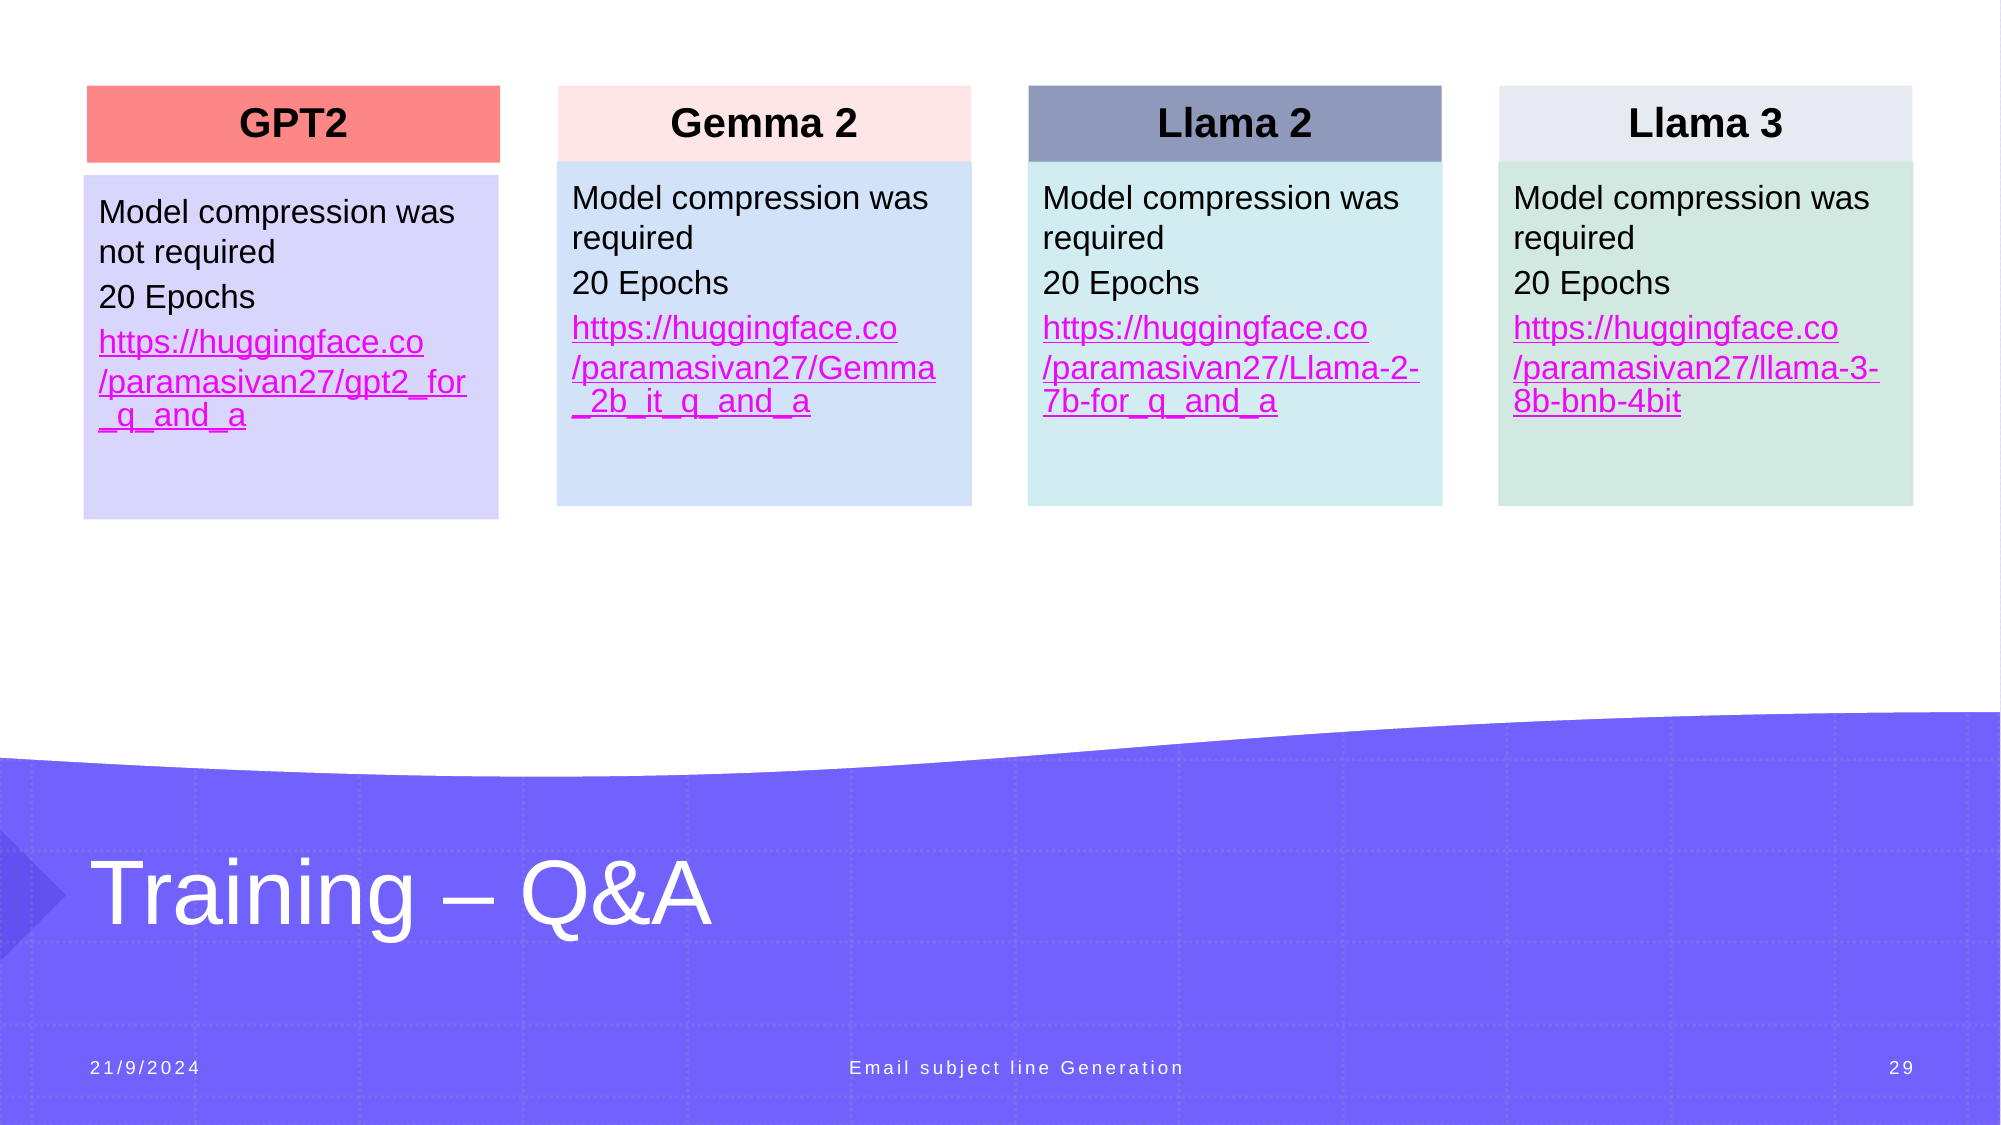

GPT2
Model compression was not required
20 Epochs
https://huggingface.co/paramasivan27/gpt2_for_q_and_a

Gemma 2
Model compression was required
20 Epochs
https://huggingface.co/paramasivan27/Gemma_2b_it_q_and_a

Llama 2
Model compression was required
20 Epochs
https://huggingface.co/paramasivan27/Llama-2-7b-for_q_and_a

Llama 3
Model compression was required
20 Epochs
https://huggingface.co/paramasivan27/llama-3-8b-bnb-4bit

# Training – Q&A
Email subject line Generation
21/9/2024
29